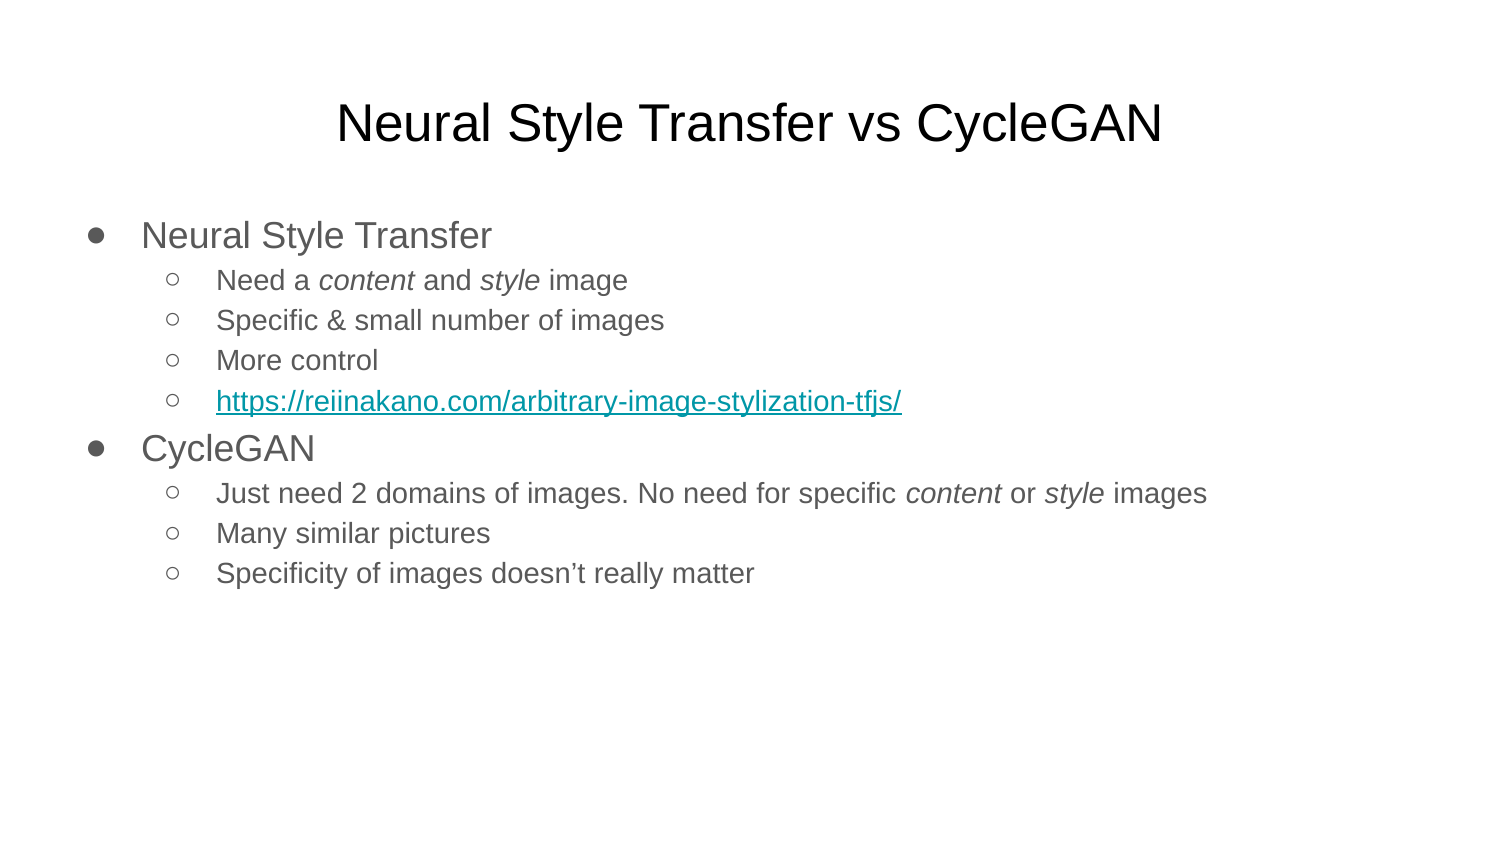

# Neural Style Transfer vs CycleGAN
Neural Style Transfer
Need a content and style image
Specific & small number of images
More control
https://reiinakano.com/arbitrary-image-stylization-tfjs/
CycleGAN
Just need 2 domains of images. No need for specific content or style images
Many similar pictures
Specificity of images doesn’t really matter